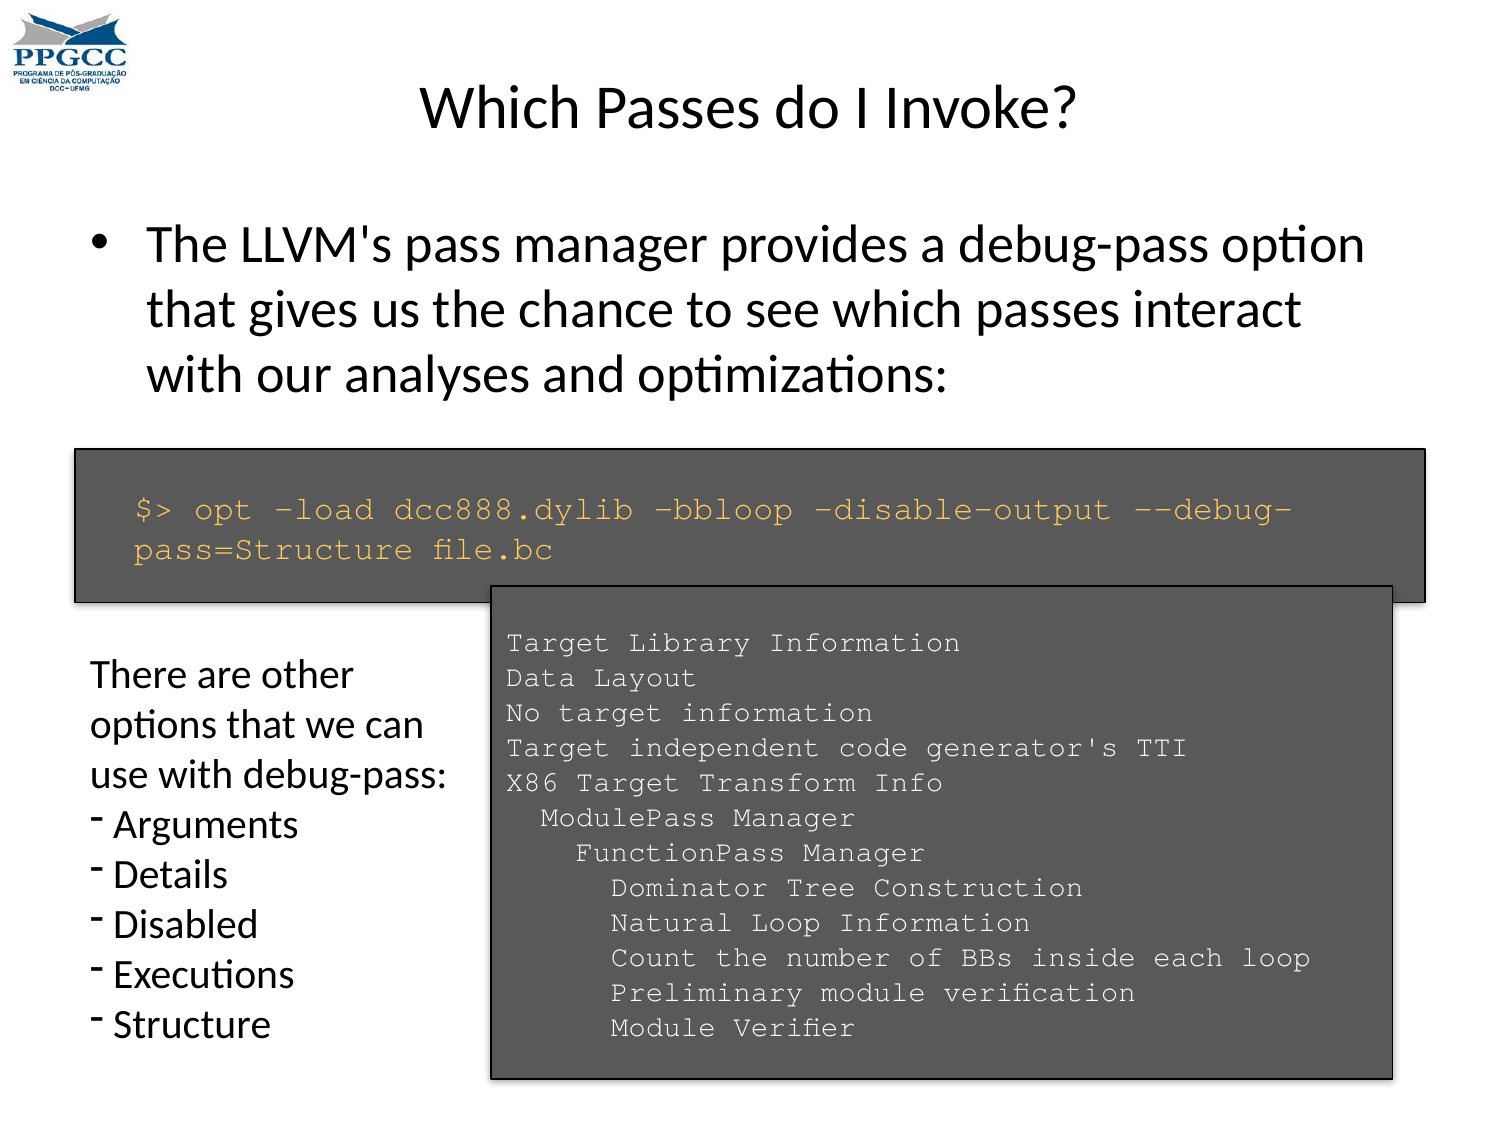

# Which Passes do I Invoke?
The LLVM's pass manager provides a debug-pass option that gives us the chance to see which passes interact with our analyses and optimizations:
$> opt -load dcc888.dylib -bbloop -disable-output --debug-pass=Structure file.bc
Target Library Information
Data Layout
No target information
Target independent code generator's TTI
X86 Target Transform Info
  ModulePass Manager
    FunctionPass Manager
      Dominator Tree Construction
      Natural Loop Information
      Count the number of BBs inside each loop
      Preliminary module verification
      Module Verifier
There are other options that we can use with debug-pass:
 Arguments
 Details
 Disabled
 Executions
 Structure